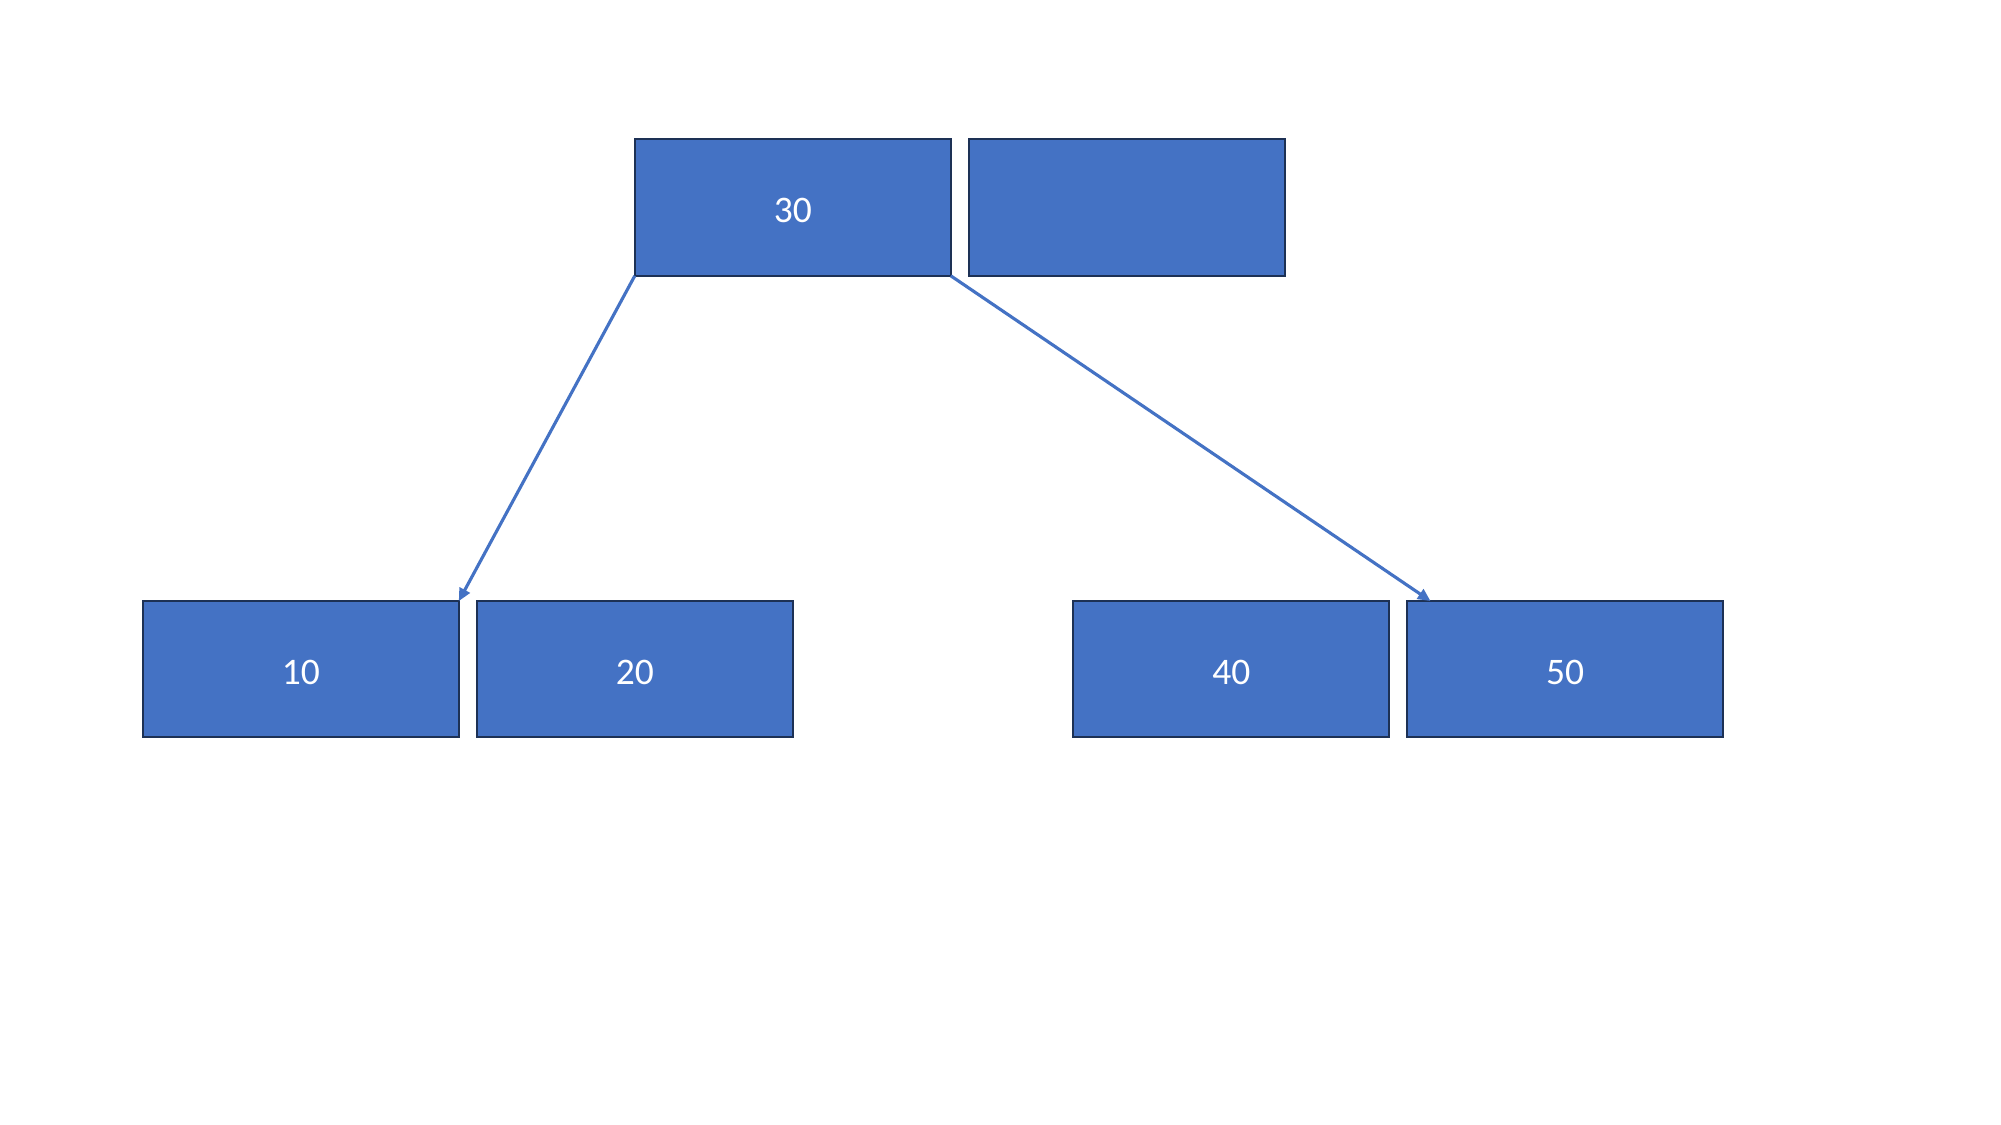

Search key =60

30
20
50
40
10